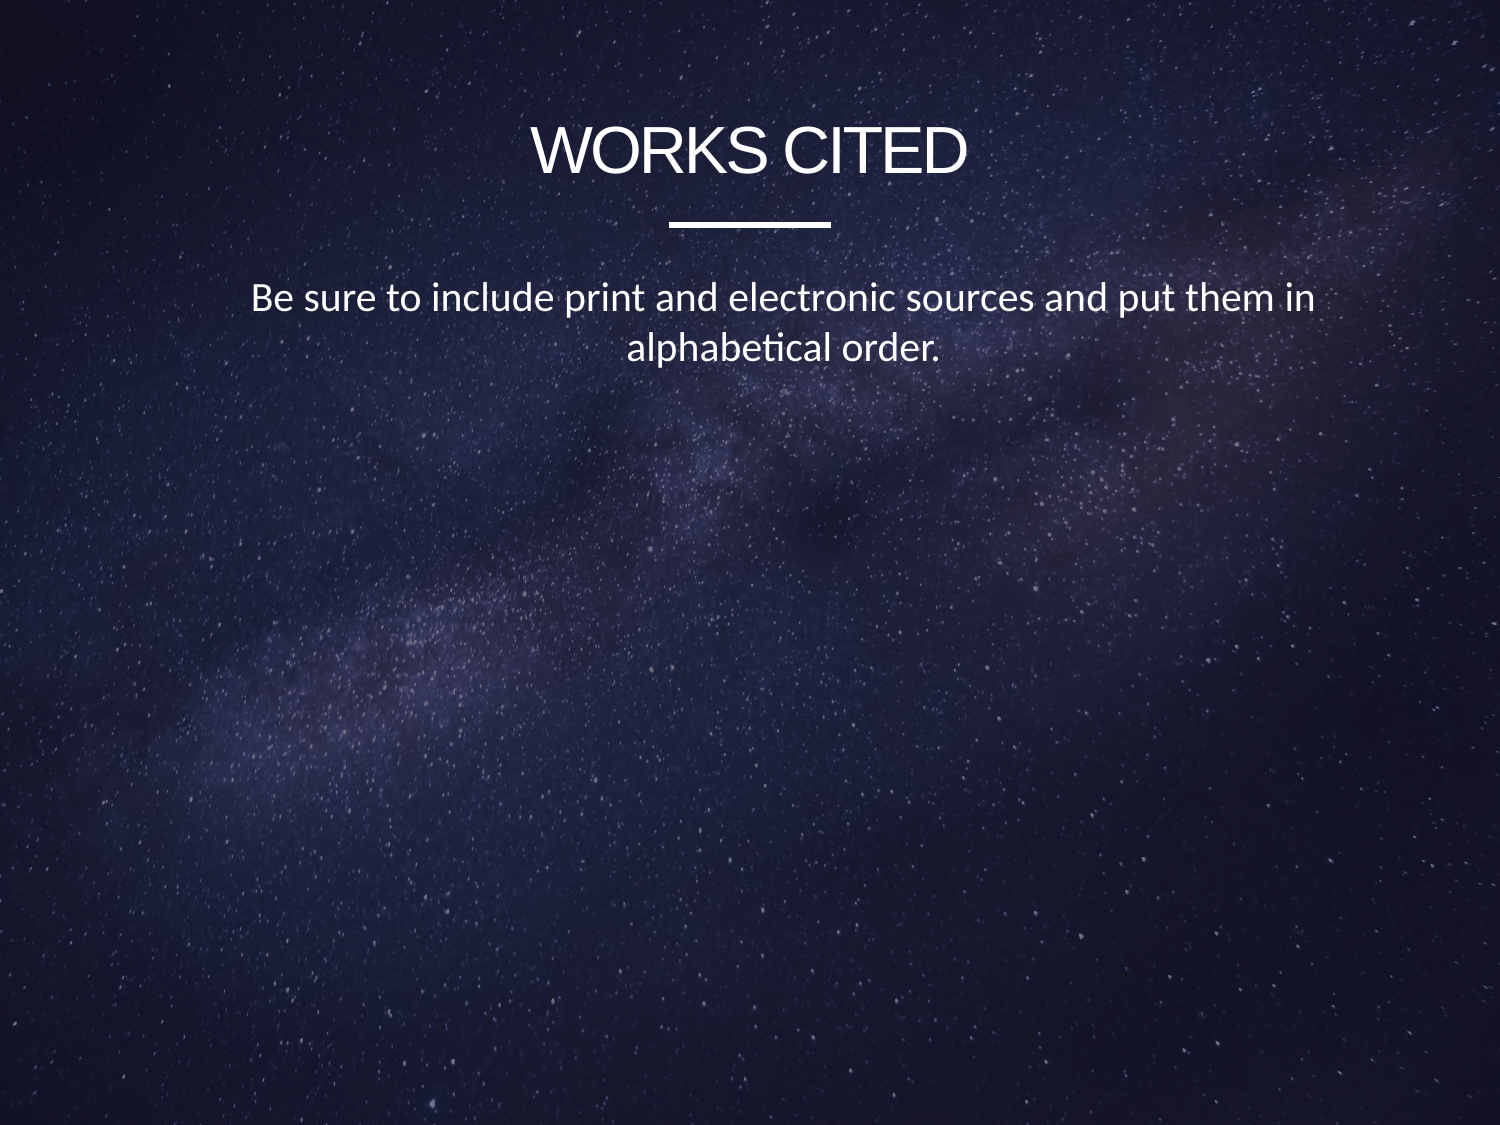

# Works Cited
	Be sure to include print and electronic sources and put them in alphabetical order.